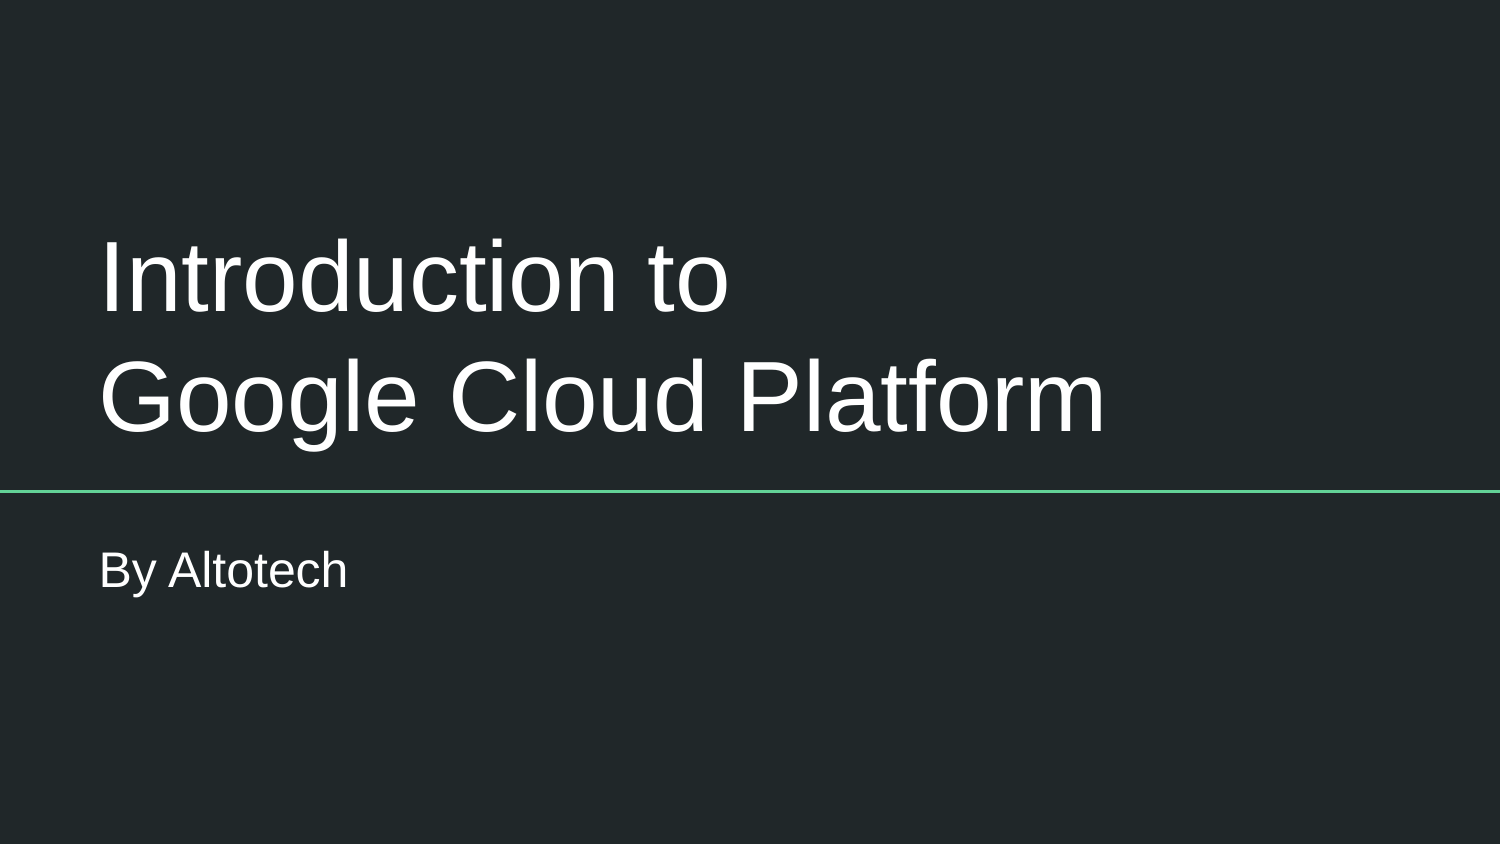

# Introduction to Google Cloud Platform
By Altotech